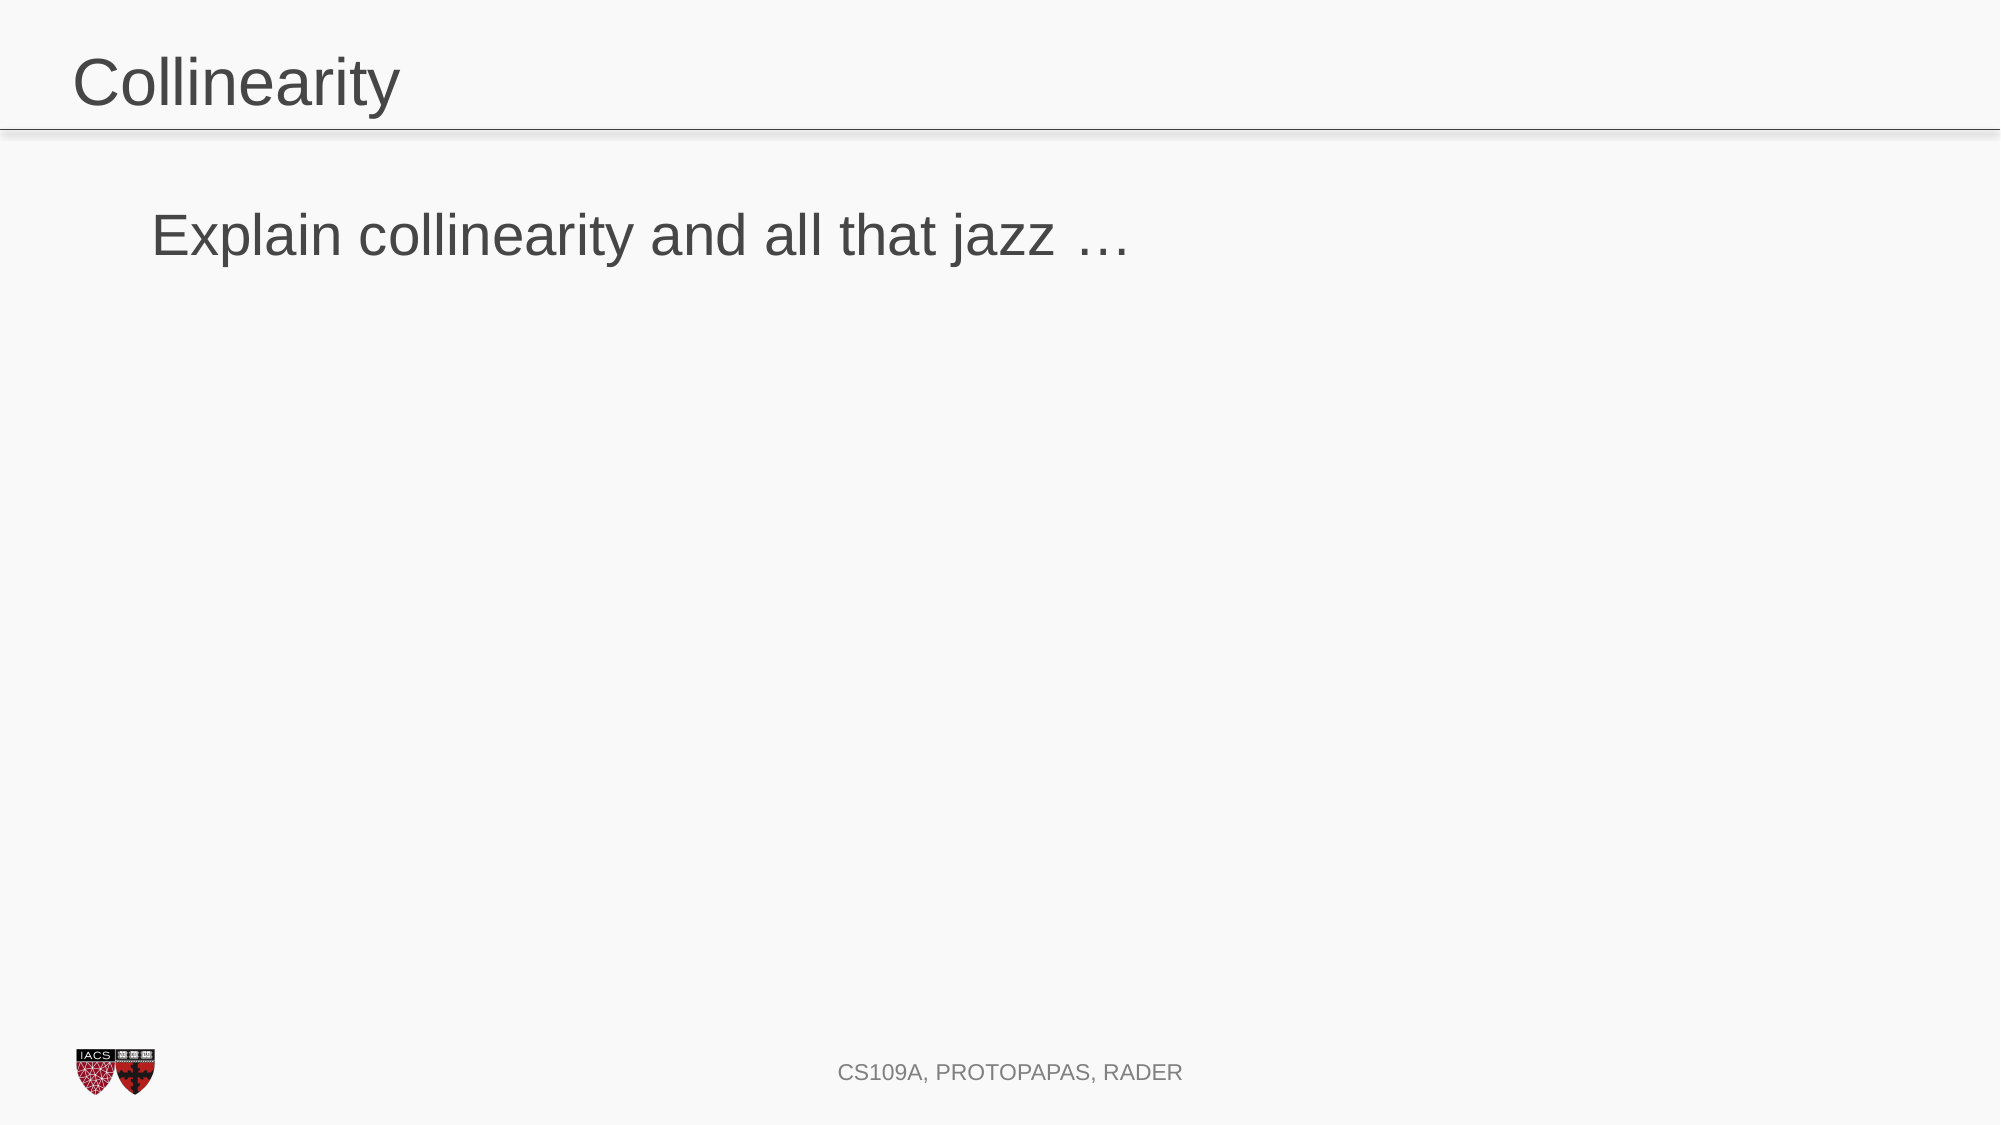

# Collinearity
Explain collinearity and all that jazz …